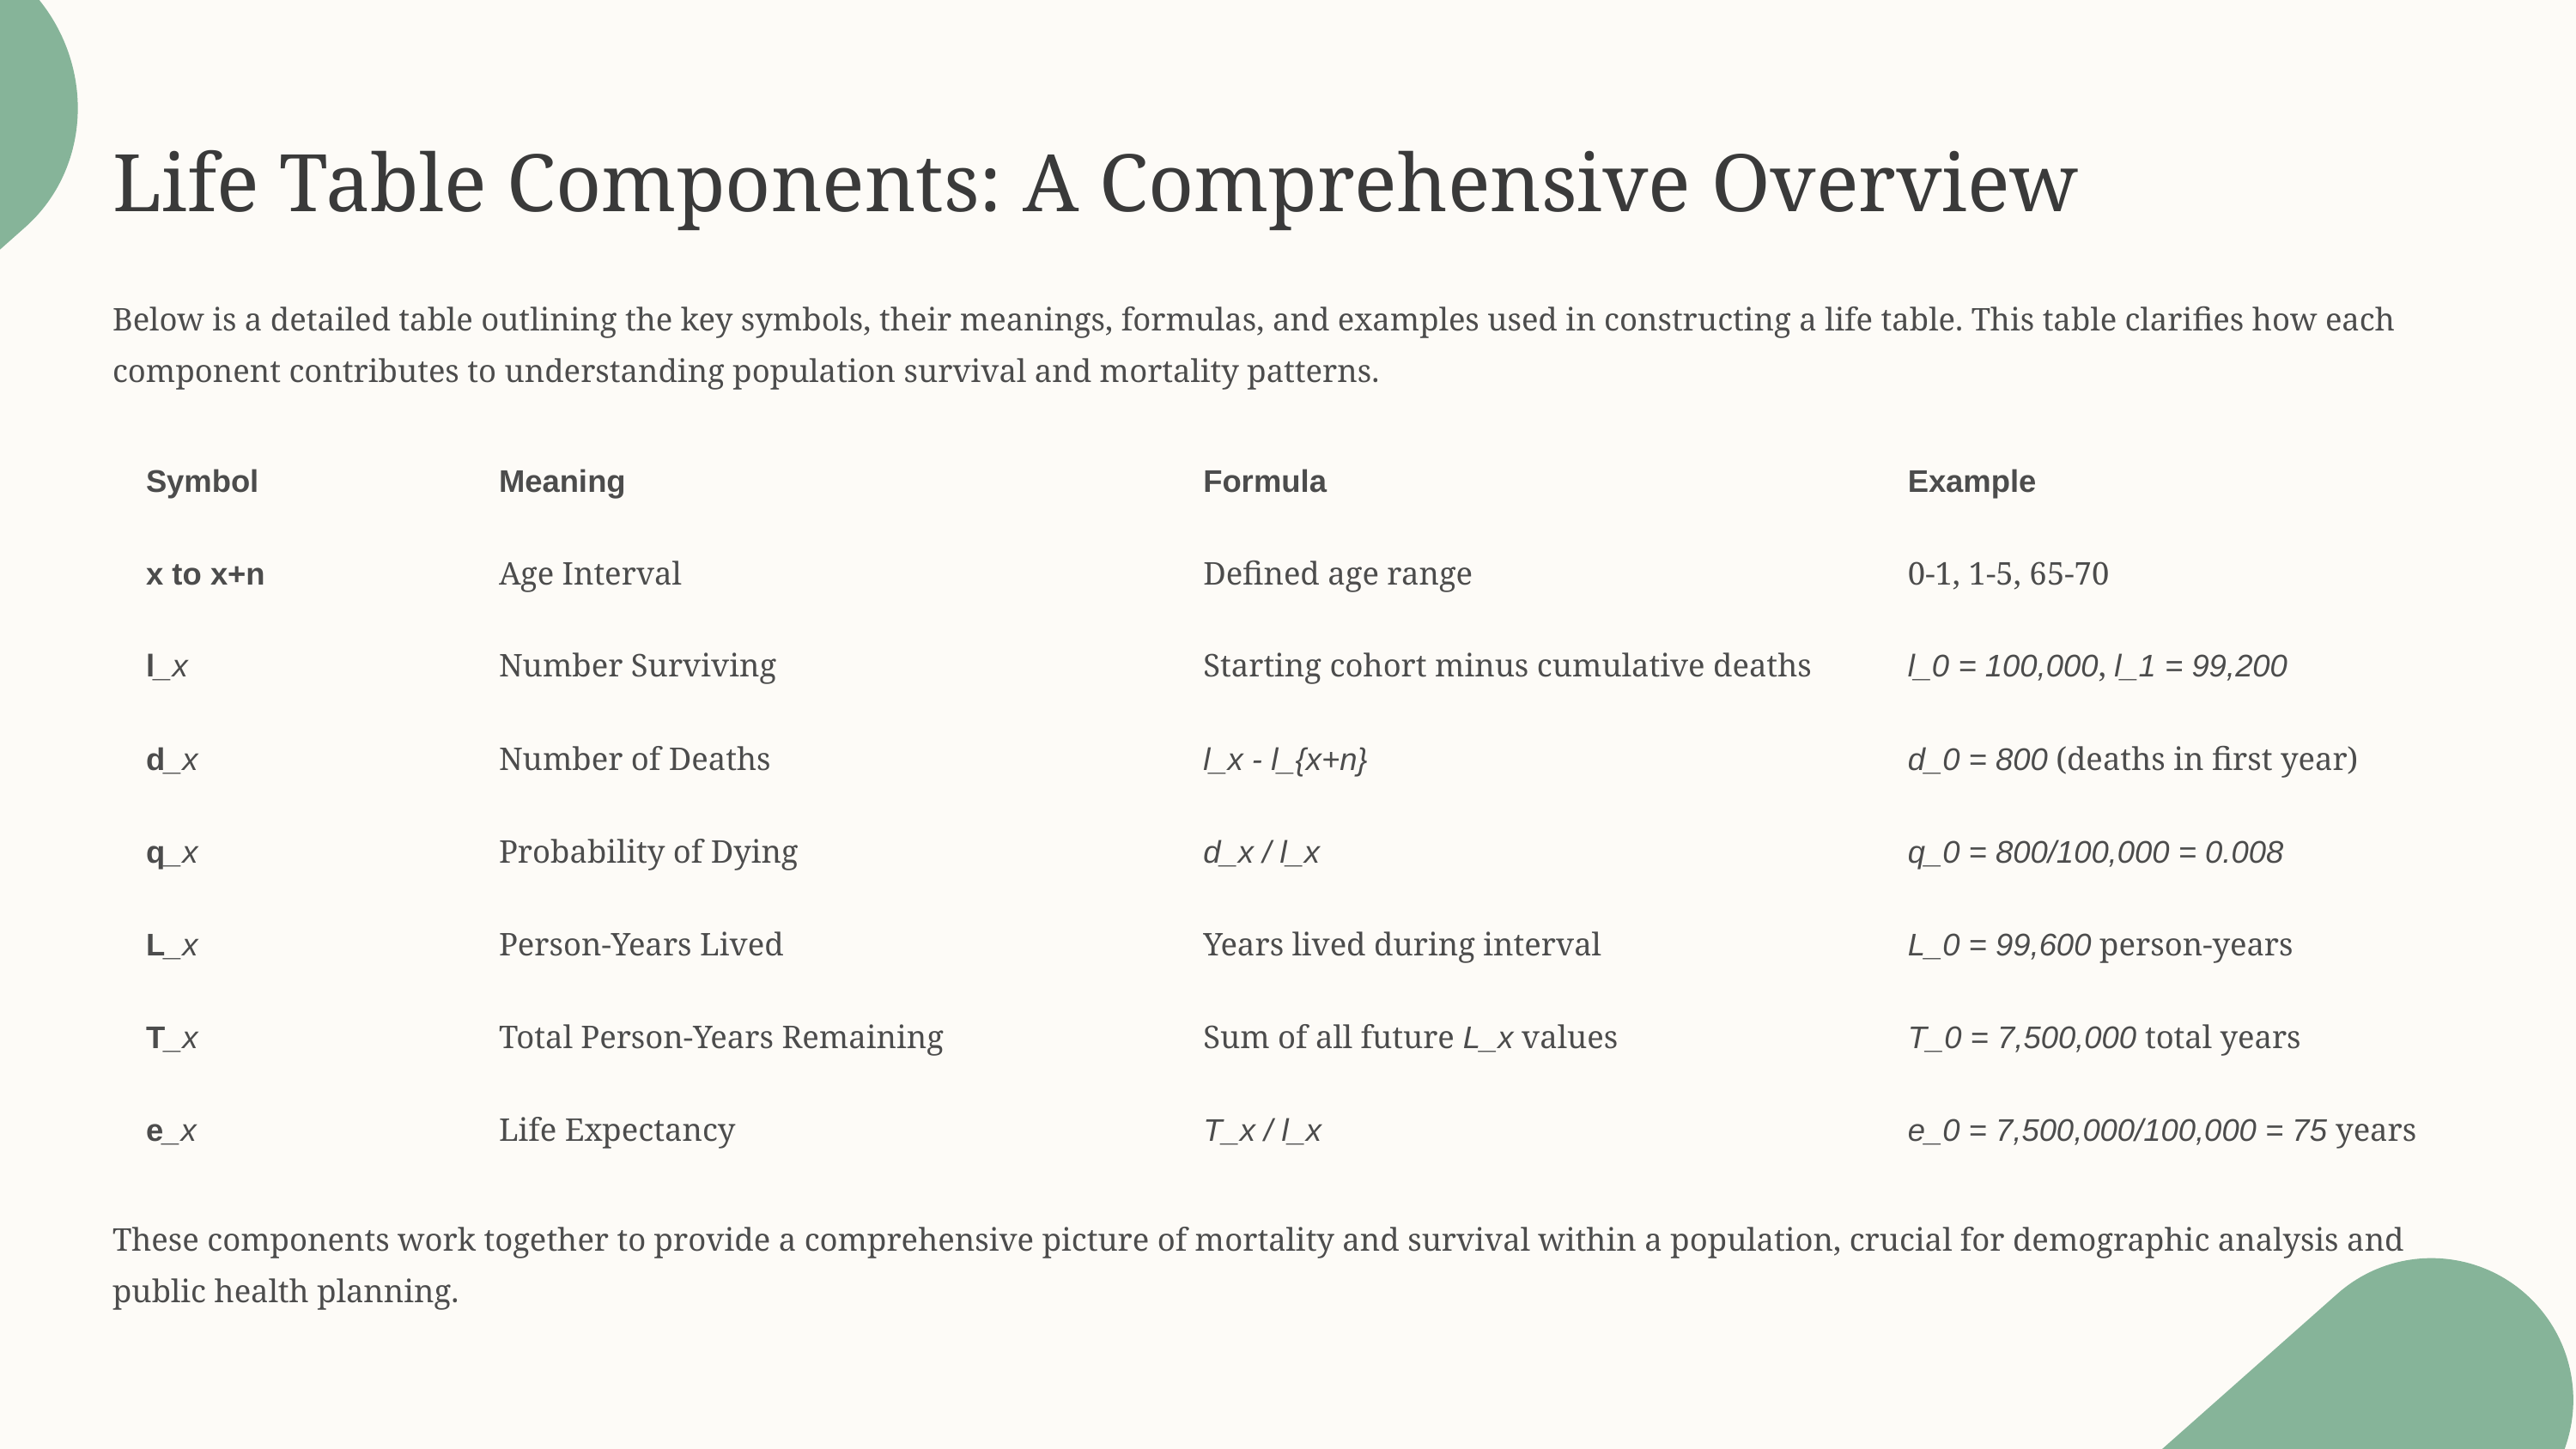

Life Table Components: A Comprehensive Overview
Below is a detailed table outlining the key symbols, their meanings, formulas, and examples used in constructing a life table. This table clarifies how each component contributes to understanding population survival and mortality patterns.

Symbol
Meaning
Formula
Example

x to x+n
Age Interval
Defined age range
0-1, 1-5, 65-70

l_x
Number Surviving
Starting cohort minus cumulative deaths
l_0 = 100,000, l_1 = 99,200

d_x
Number of Deaths
l_x - l_{x+n}
d_0 = 800 (deaths in first year)

q_x
Probability of Dying
d_x / l_x
q_0 = 800/100,000 = 0.008

L_x
Person-Years Lived
Years lived during interval
L_0 = 99,600 person-years

T_x
Total Person-Years Remaining
Sum of all future L_x values
T_0 = 7,500,000 total years

e_x
Life Expectancy
T_x / l_x
e_0 = 7,500,000/100,000 = 75 years
These components work together to provide a comprehensive picture of mortality and survival within a population, crucial for demographic analysis and public health planning.